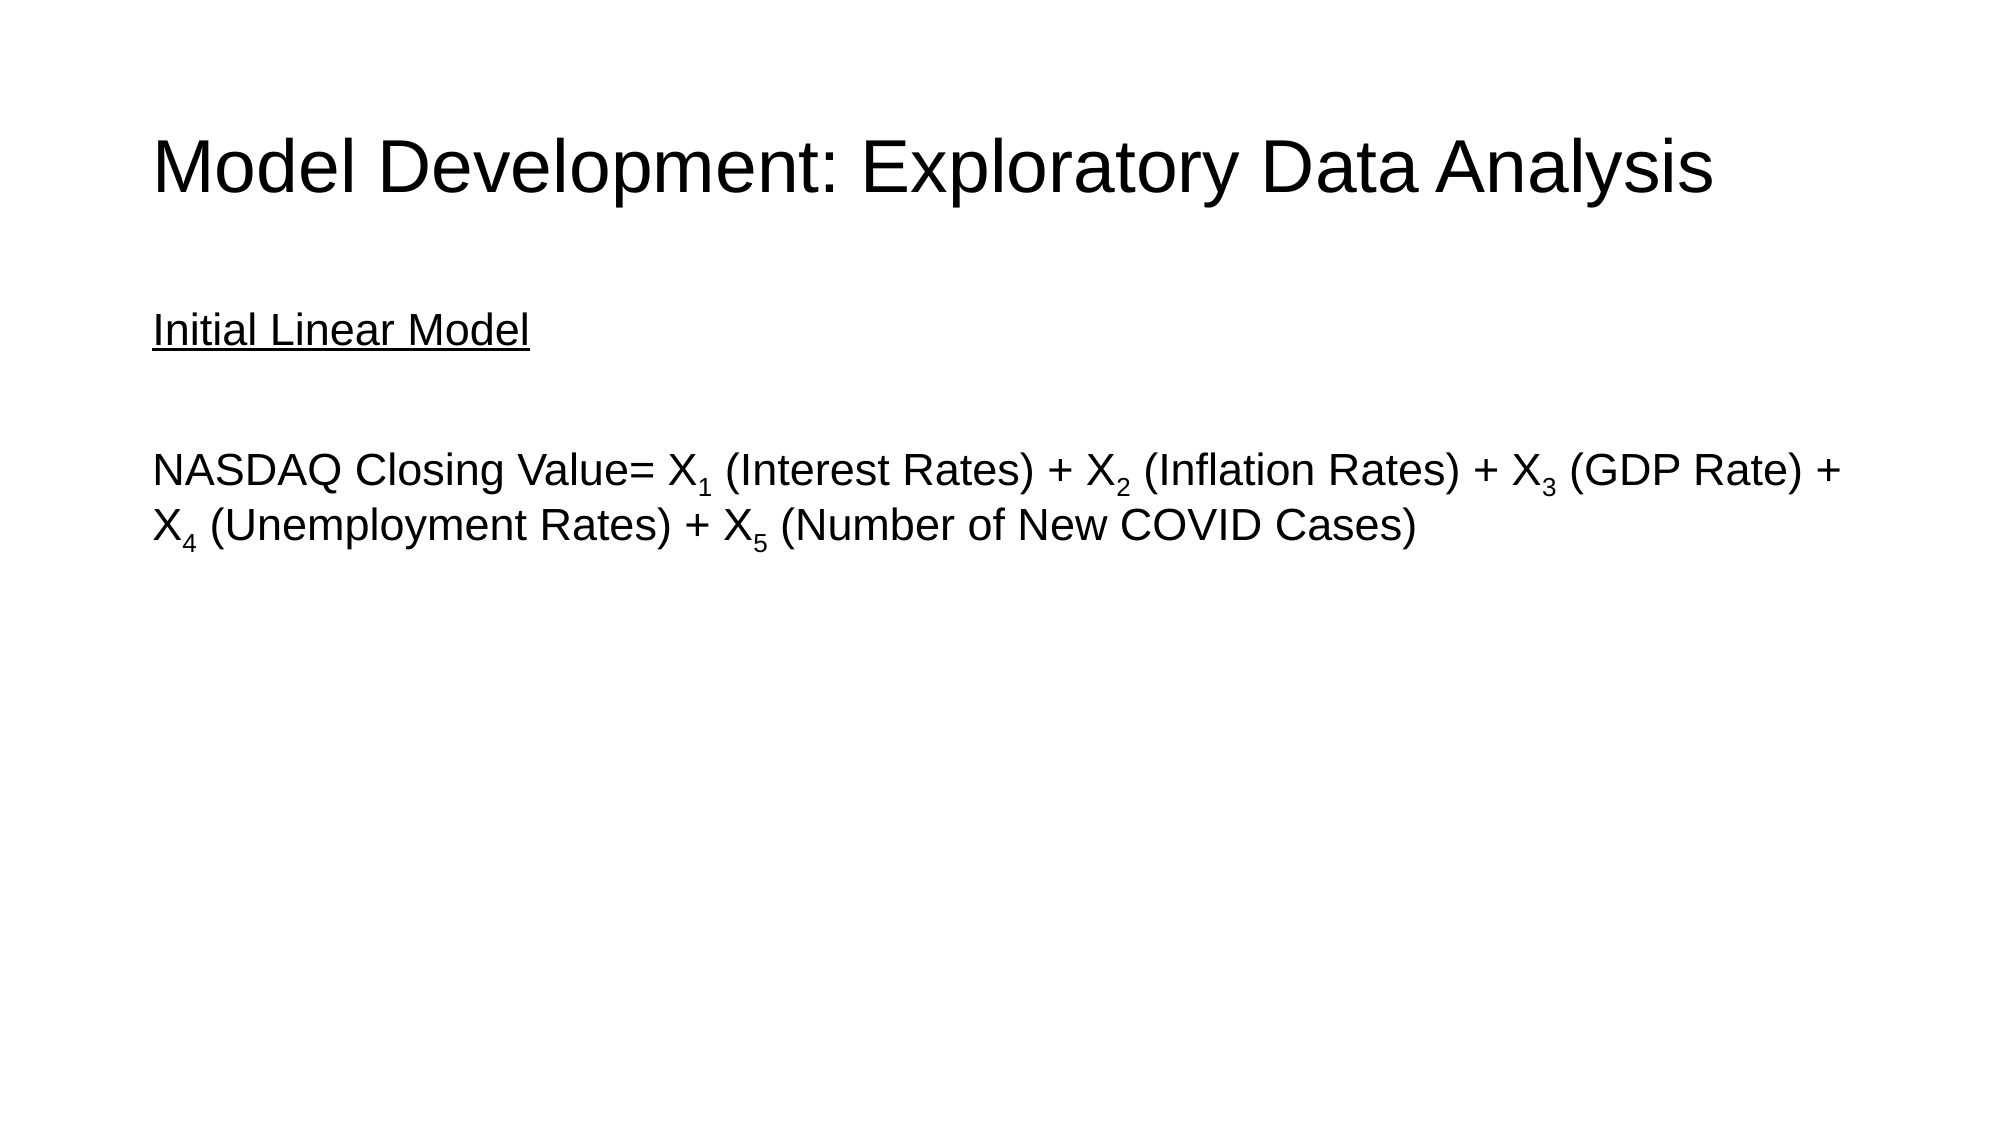

# Model Development: Exploratory Data Analysis
Initial Linear Model

NASDAQ Closing Value= X1 (Interest Rates) + X2 (Inflation Rates) + X3 (GDP Rate) + X4 (Unemployment Rates) + X5 (Number of New COVID Cases)